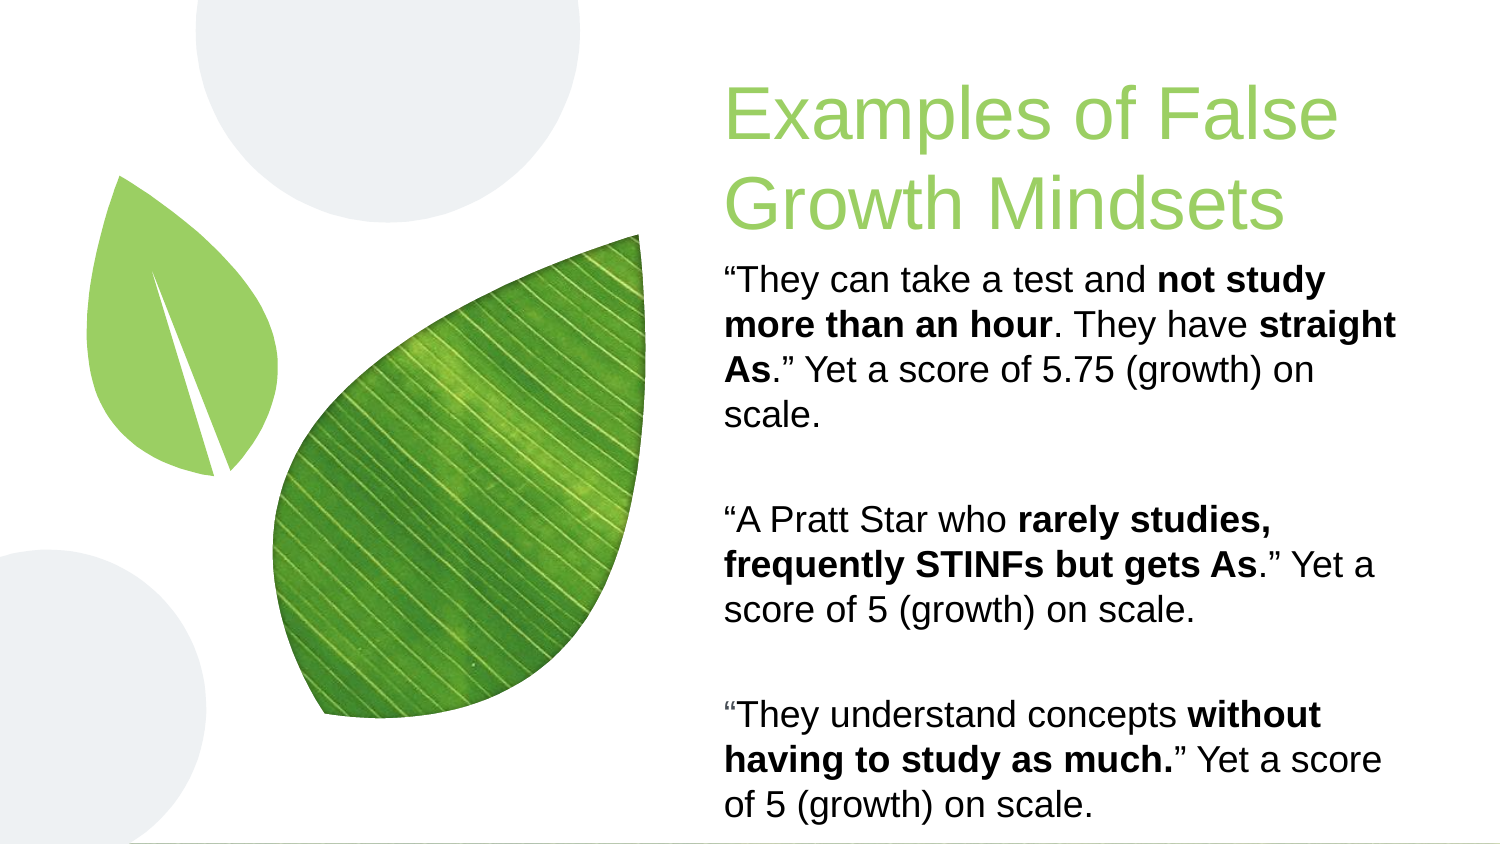

# Examples of False Growth Mindsets
“They can take a test and not study more than an hour. They have straight As.” Yet a score of 5.75 (growth) on scale.

“A Pratt Star who rarely studies, frequently STINFs but gets As.” Yet a score of 5 (growth) on scale.

“They understand concepts without having to study as much.” Yet a score of 5 (growth) on scale.